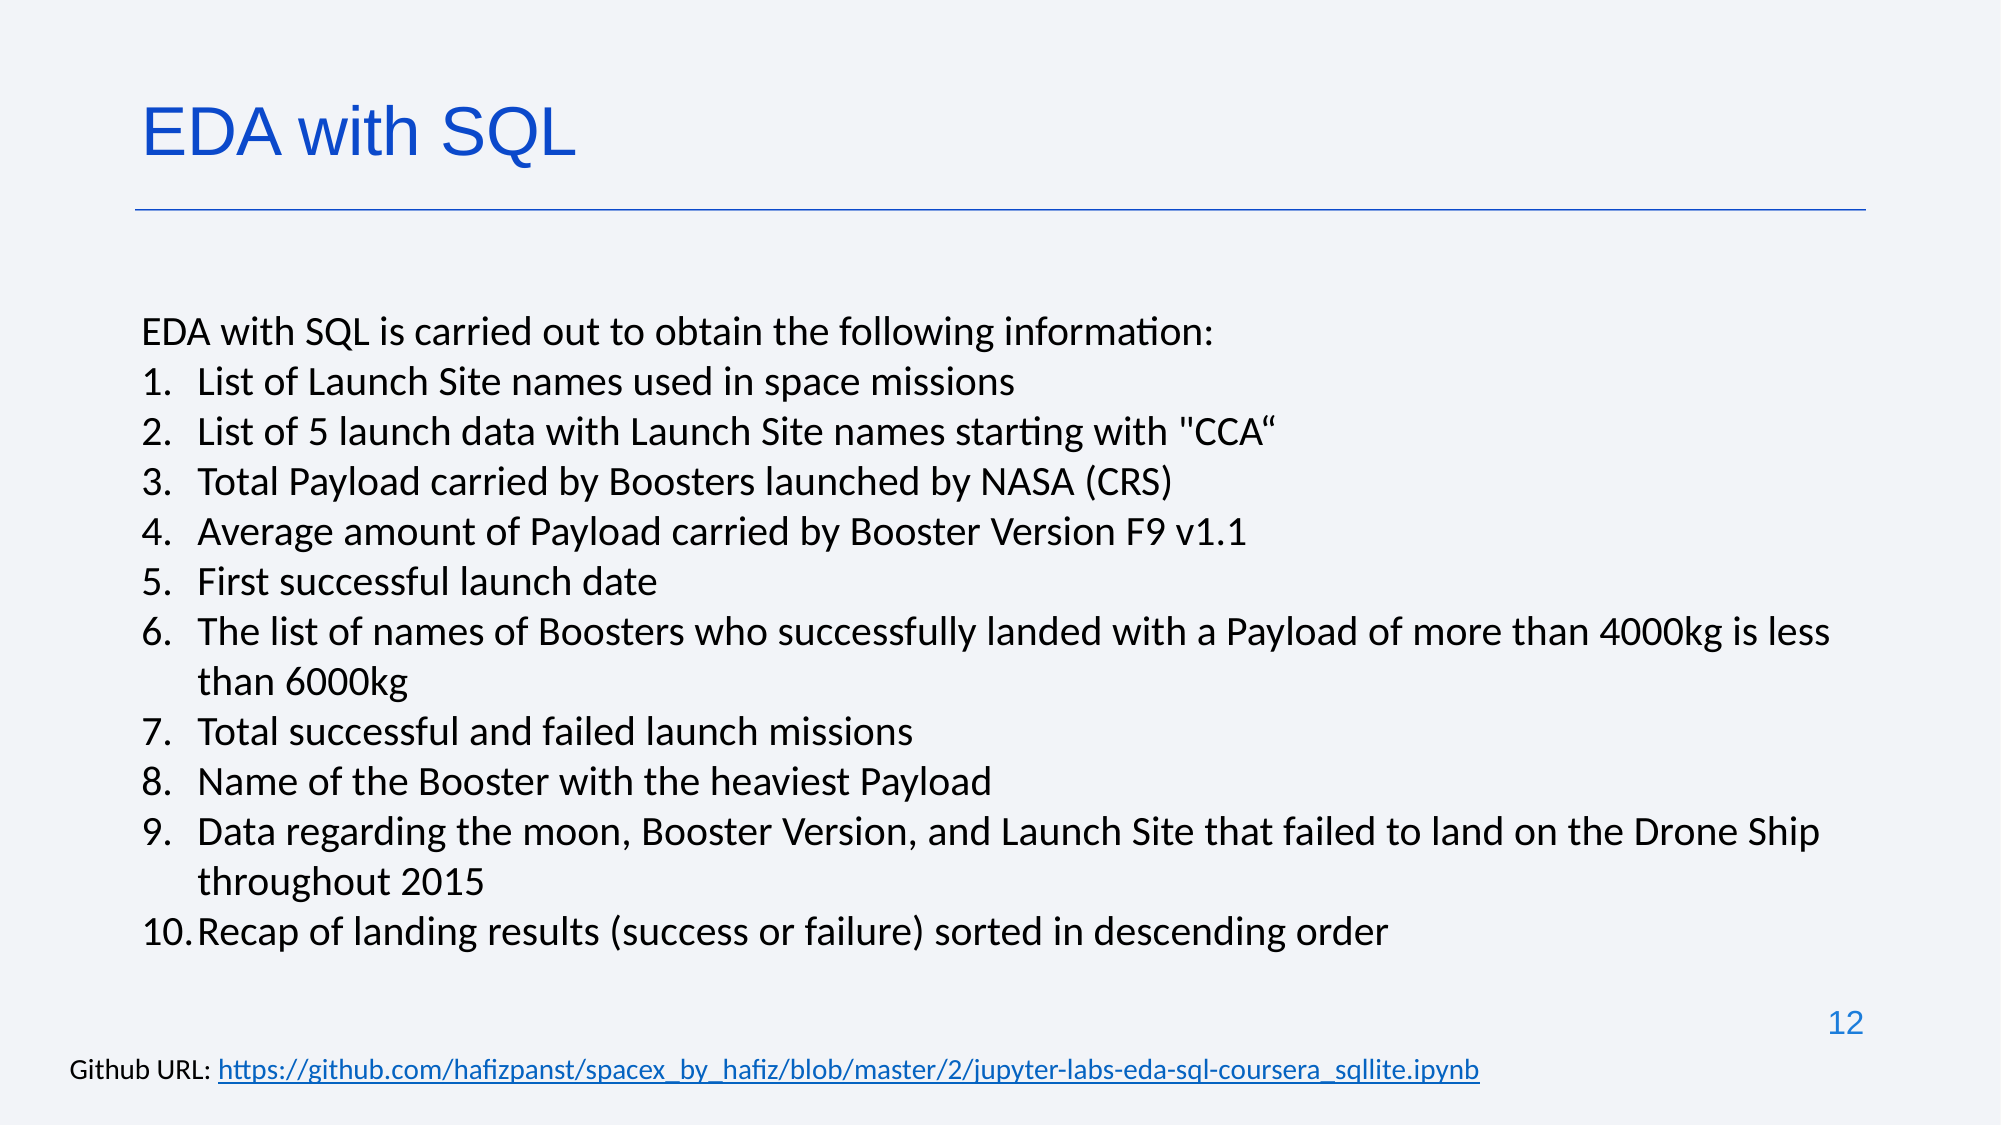

EDA with SQL
EDA with SQL is carried out to obtain the following information:
List of Launch Site names used in space missions
List of 5 launch data with Launch Site names starting with "CCA“
Total Payload carried by Boosters launched by NASA (CRS)
Average amount of Payload carried by Booster Version F9 v1.1
First successful launch date
The list of names of Boosters who successfully landed with a Payload of more than 4000kg is less than 6000kg
Total successful and failed launch missions
Name of the Booster with the heaviest Payload
Data regarding the moon, Booster Version, and Launch Site that failed to land on the Drone Ship throughout 2015
Recap of landing results (success or failure) sorted in descending order
12
Github URL: https://github.com/hafizpanst/spacex_by_hafiz/blob/master/2/jupyter-labs-eda-sql-coursera_sqllite.ipynb